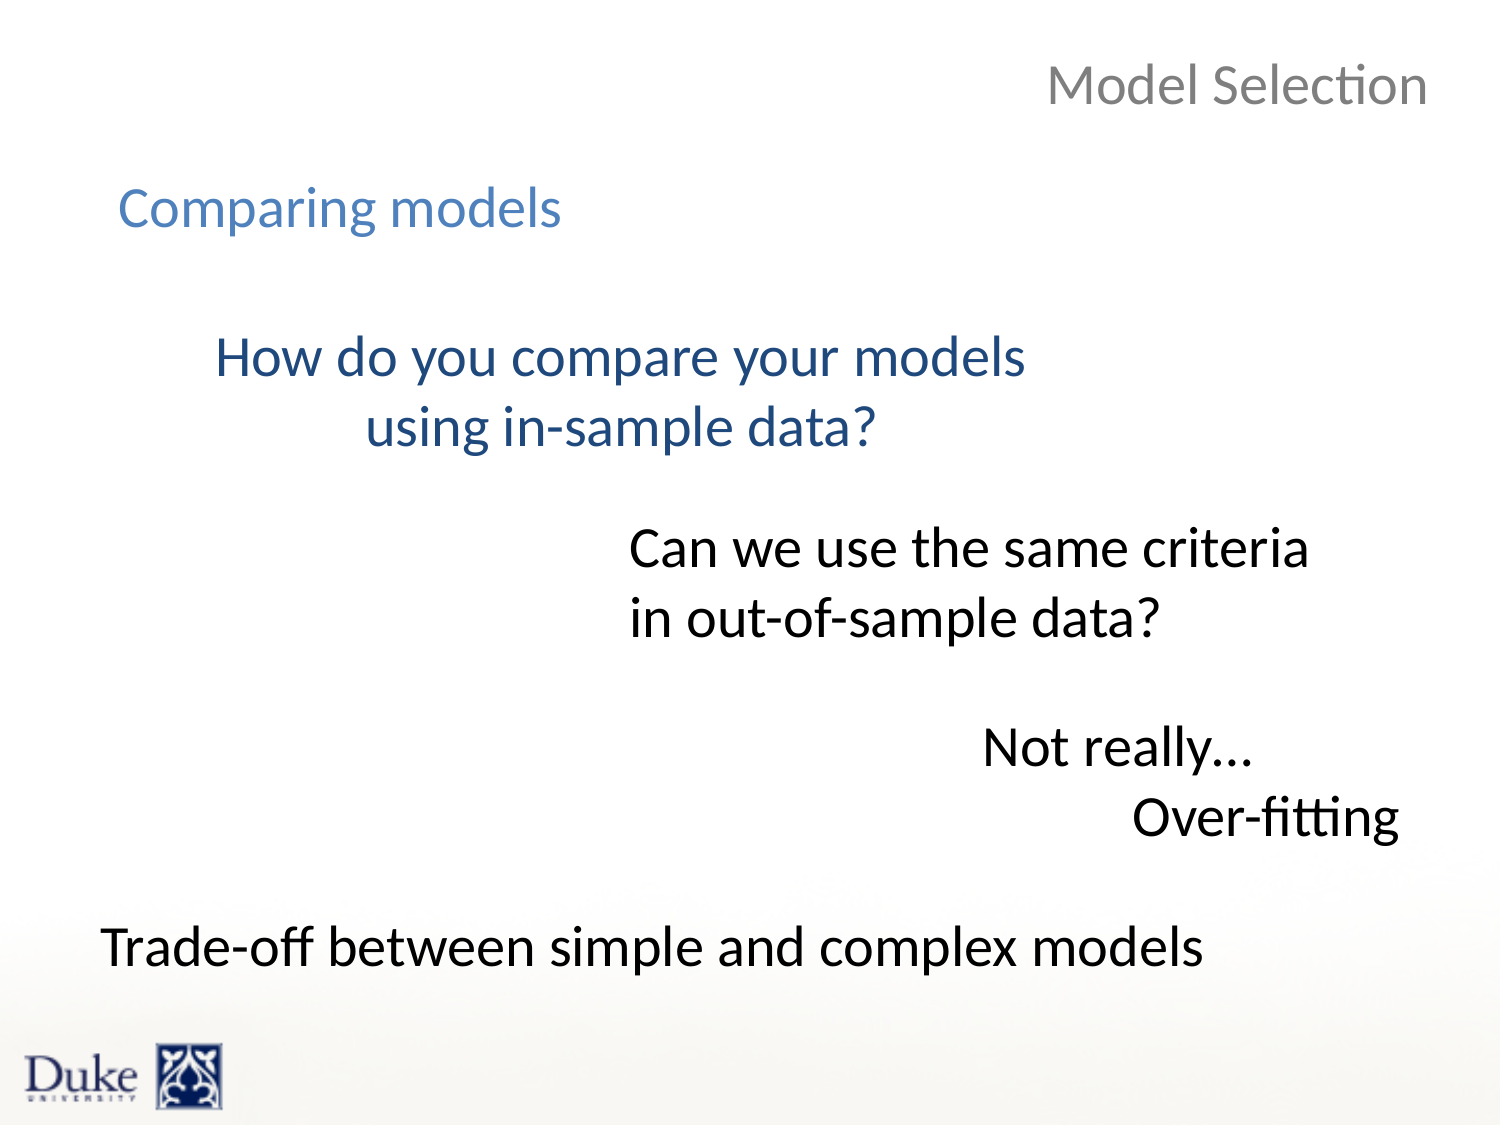

Model Selection
Comparing models
How do you compare your models
	using in-sample data?
Can we use the same criteria
in out-of-sample data?
Not really…
	Over-fitting
Trade-off between simple and complex models